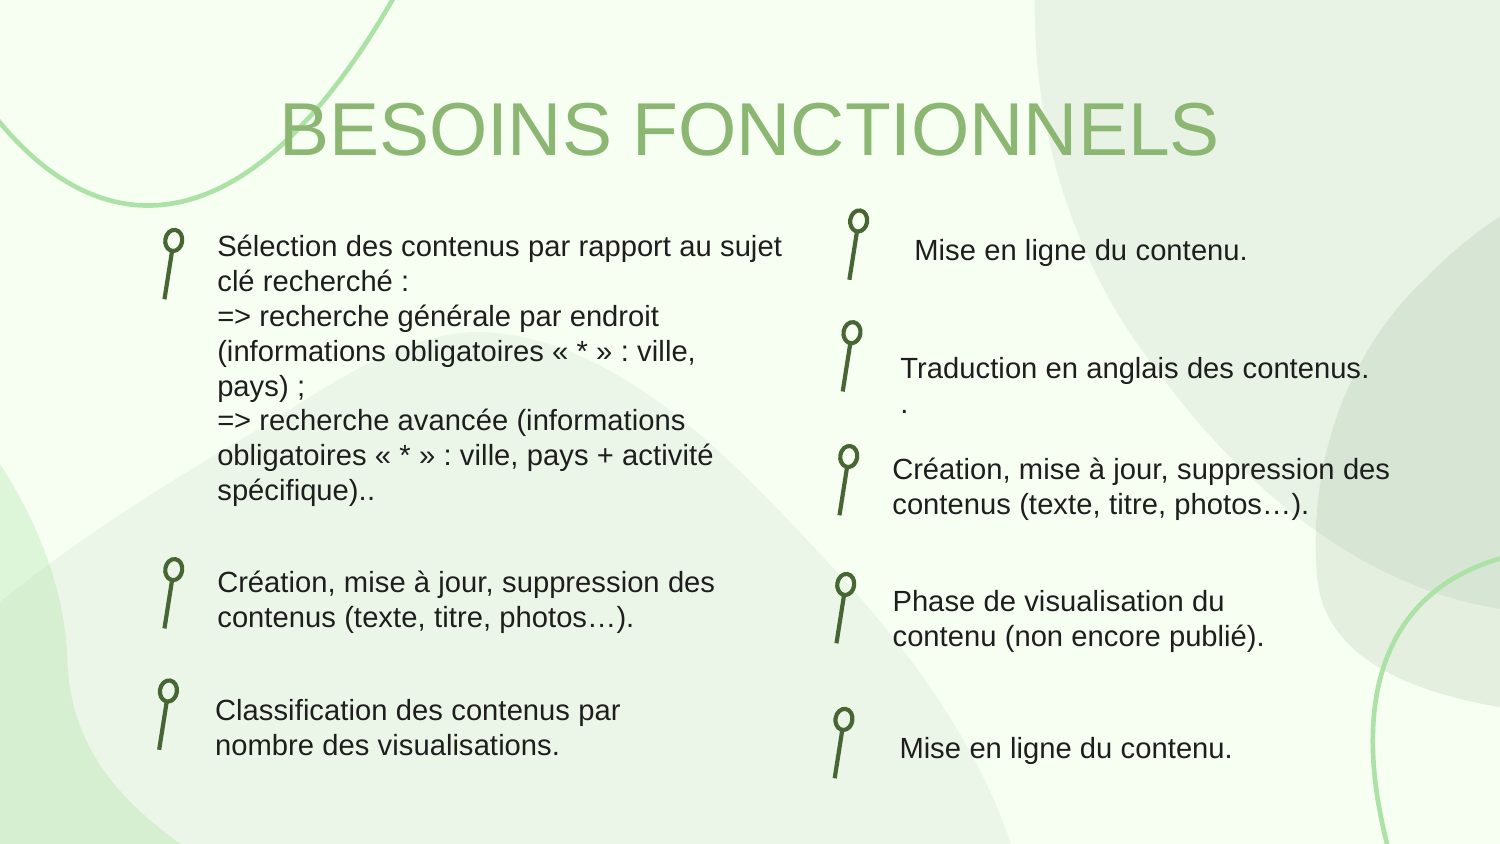

BESOINS FONCTIONNELS

Sélection des contenus par rapport au sujet clé recherché :
=> recherche générale par endroit (informations obligatoires « * » : ville, pays) ;
=> recherche avancée (informations obligatoires « * » : ville, pays + activité spécifique)..

Mise en ligne du contenu.

Traduction en anglais des contenus.
.

Création, mise à jour, suppression des contenus (texte, titre, photos…).

Création, mise à jour, suppression des contenus (texte, titre, photos…).

Phase de visualisation du contenu (non encore publié).

Classification des contenus par nombre des visualisations.

Mise en ligne du contenu.